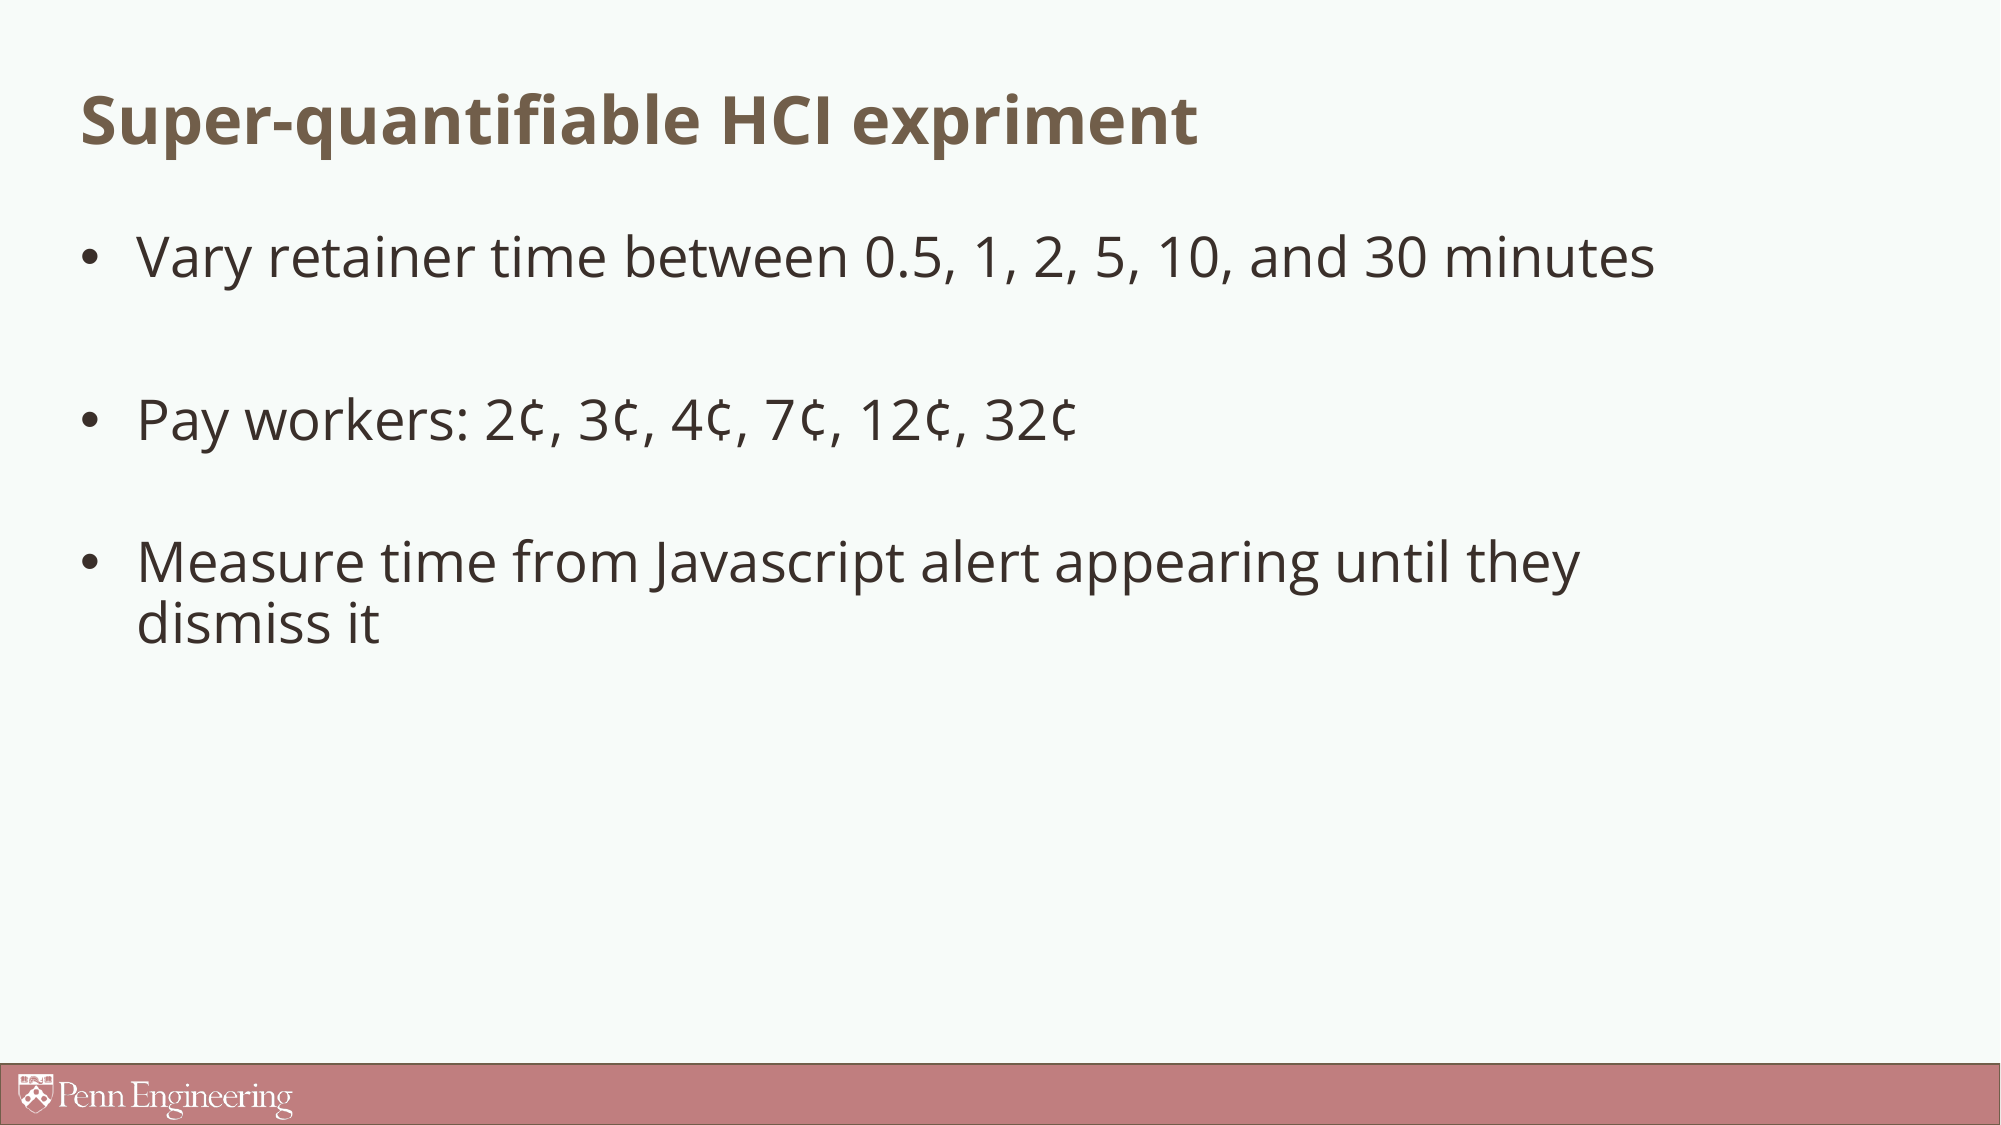

# Super-quantifiable HCI expriment
Vary retainer time between 0.5, 1, 2, 5, 10, and 30 minutes

Pay workers: 2¢, 3¢, 4¢, 7¢, 12¢, 32¢
Measure time from Javascript alert appearing until they dismiss it